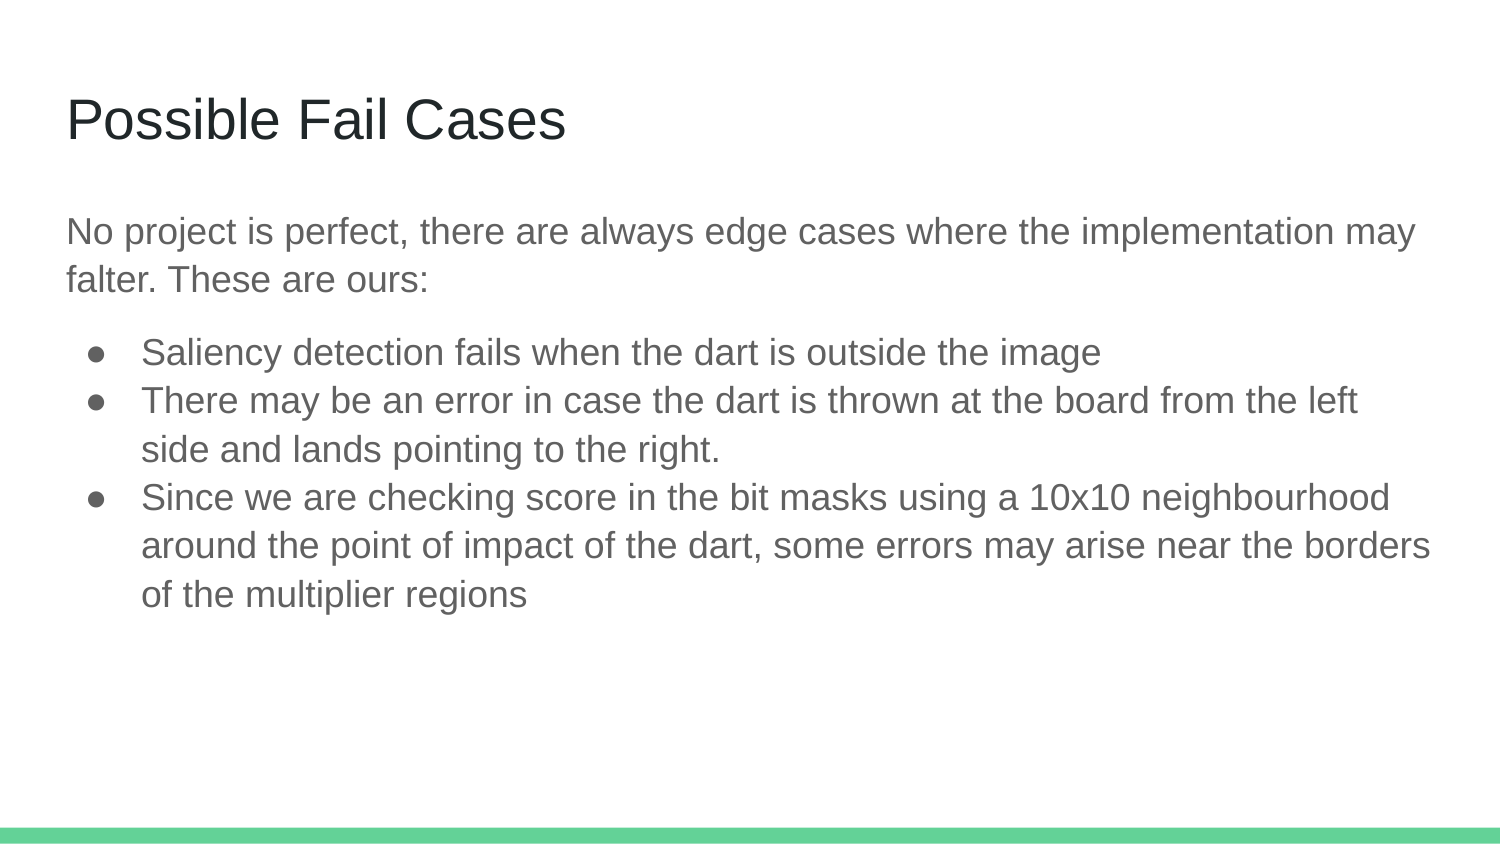

# Possible Fail Cases
No project is perfect, there are always edge cases where the implementation may falter. These are ours:
Saliency detection fails when the dart is outside the image
There may be an error in case the dart is thrown at the board from the left side and lands pointing to the right.
Since we are checking score in the bit masks using a 10x10 neighbourhood around the point of impact of the dart, some errors may arise near the borders of the multiplier regions